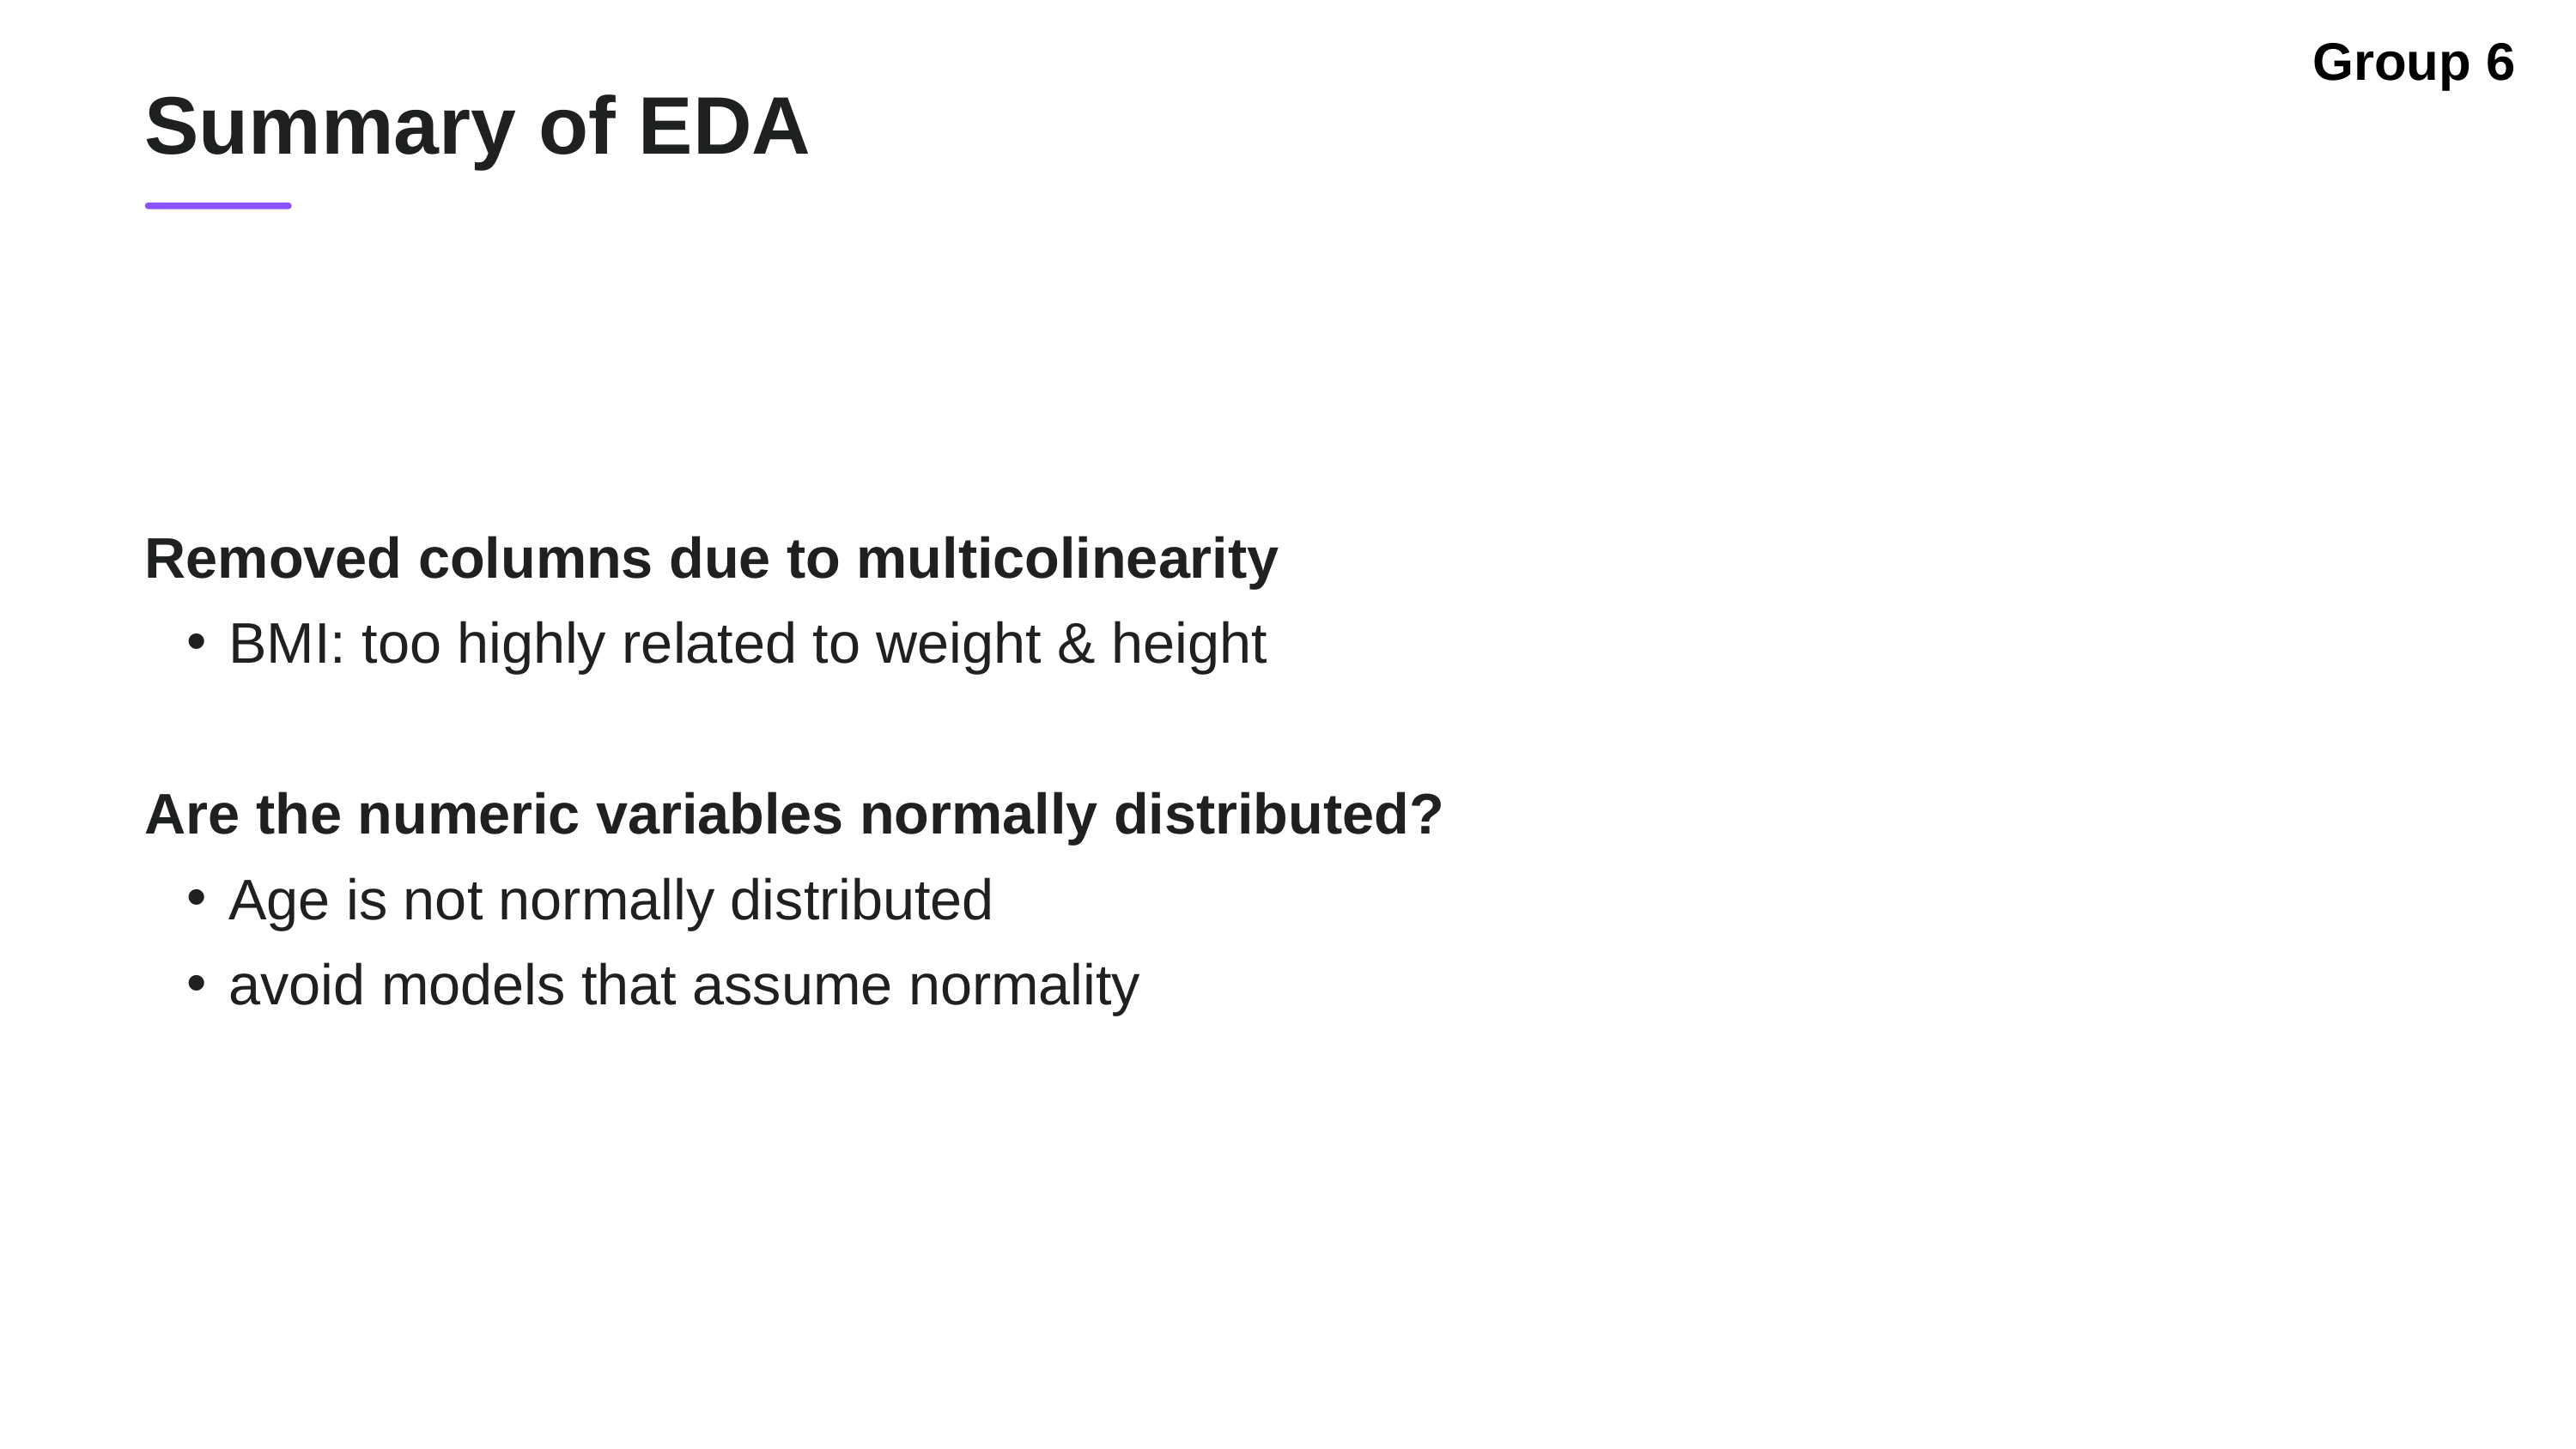

Group 6
Summary of EDA

Removed columns due to multicolinearity
BMI: too highly related to weight & height

Are the numeric variables normally distributed?
Age is not normally distributed
avoid models that assume normality